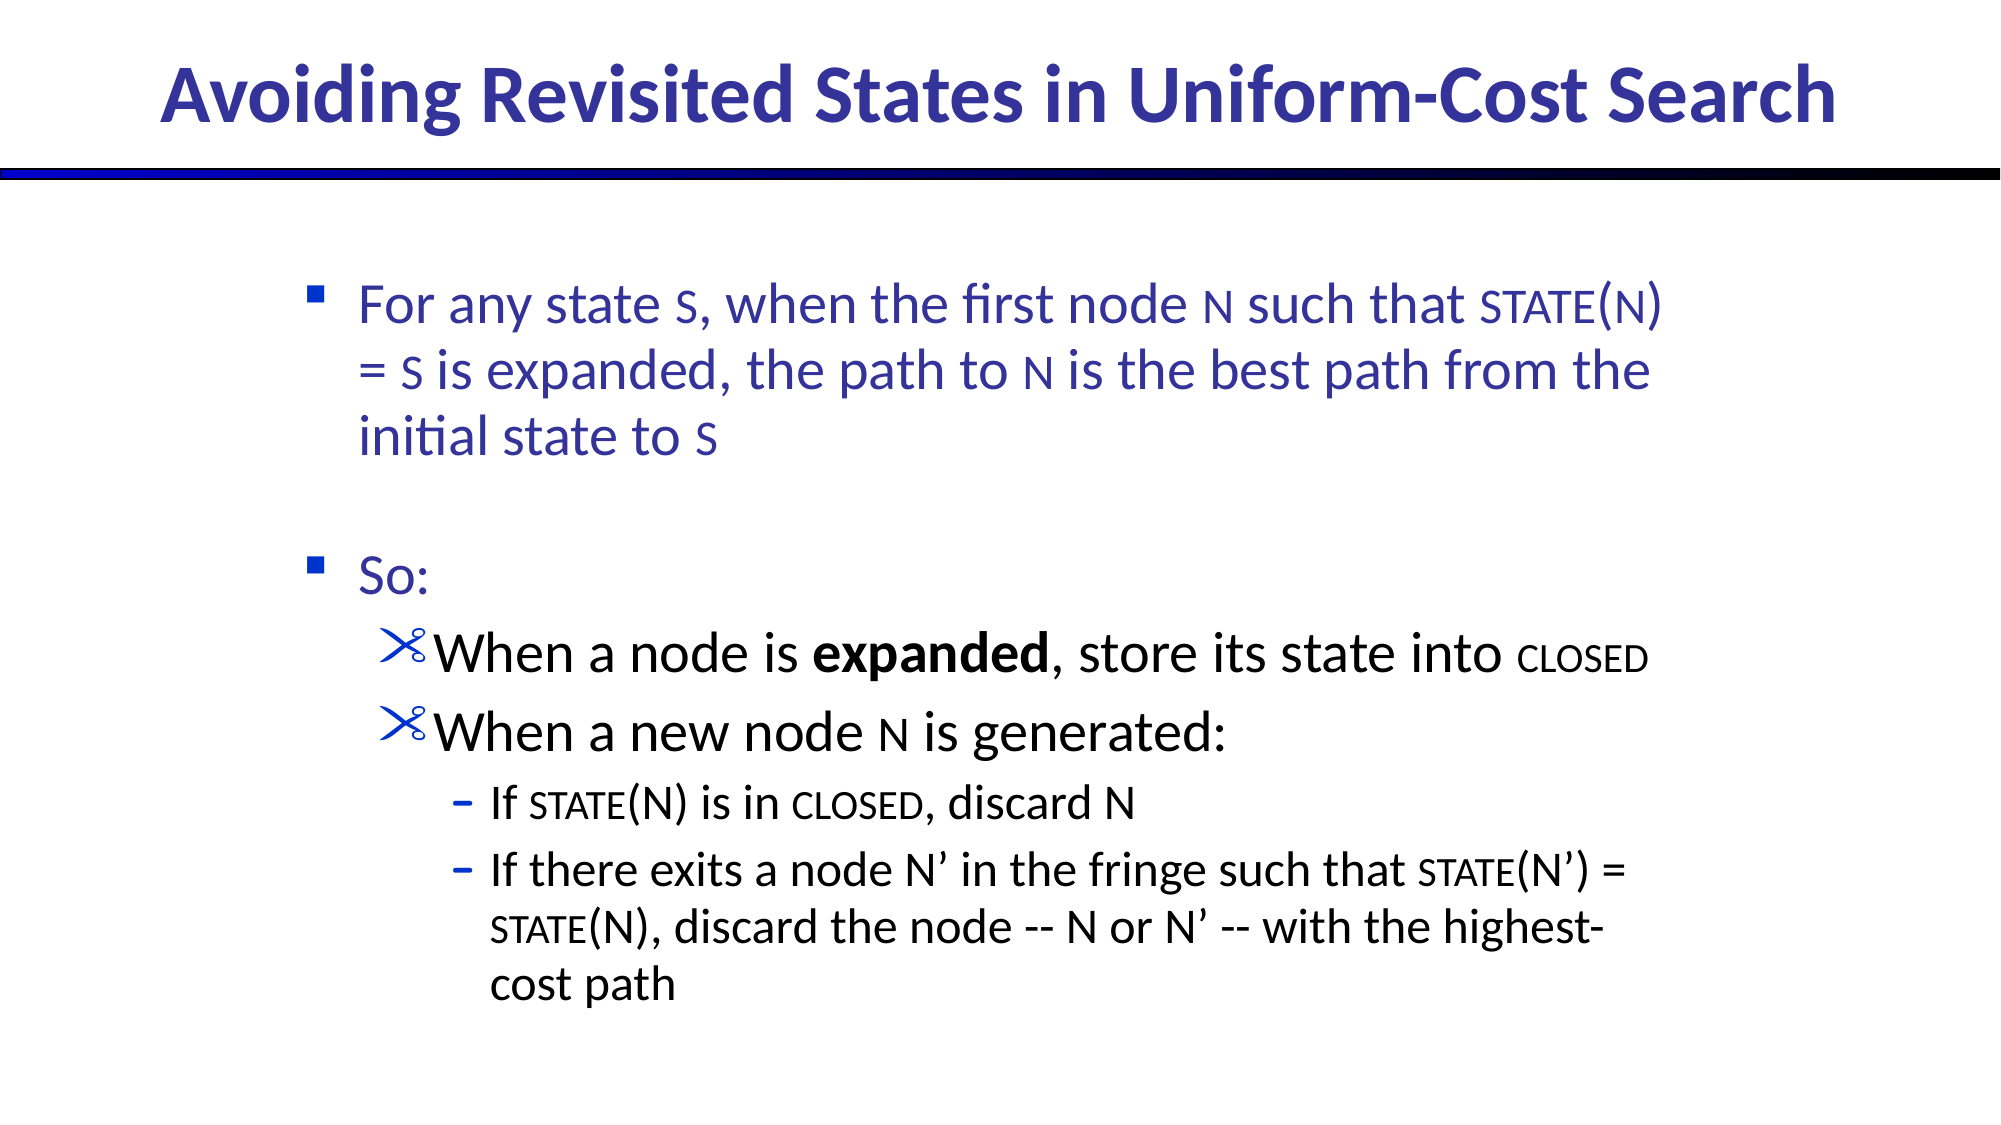

Avoiding Revisited States in Uniform-Cost Search
For any state S, when the first node N such that STATE(N) = S is expanded, the path to N is the best path from the initial state to S

So:
When a node is expanded, store its state into CLOSED
When a new node N is generated:
If STATE(N) is in CLOSED, discard N
If there exits a node N’ in the fringe such that STATE(N’) = STATE(N), discard the node -- N or N’ -- with the highest-cost path